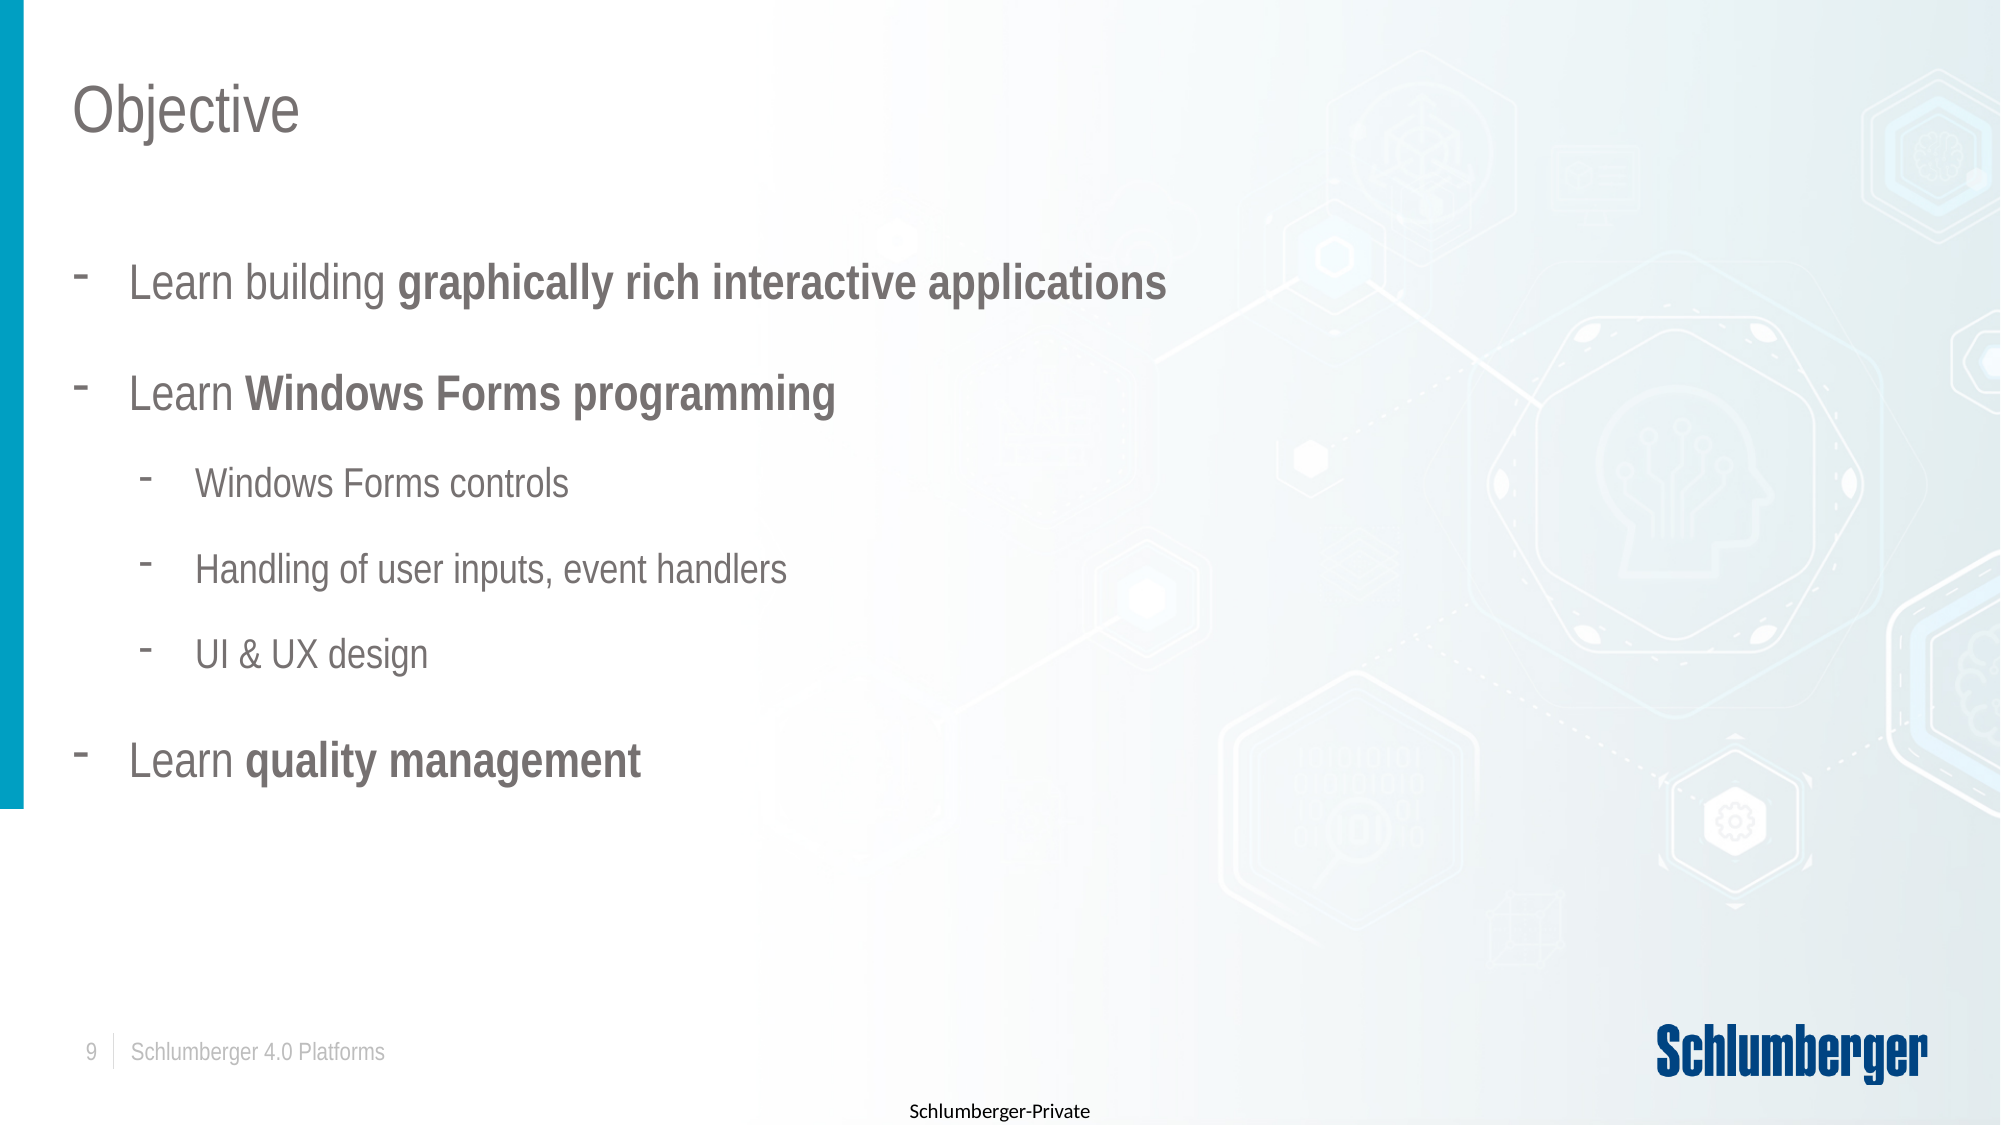

# Objective
Learn building graphically rich interactive applications
Learn Windows Forms programming
Windows Forms controls
Handling of user inputs, event handlers
UI & UX design
Learn quality management

9